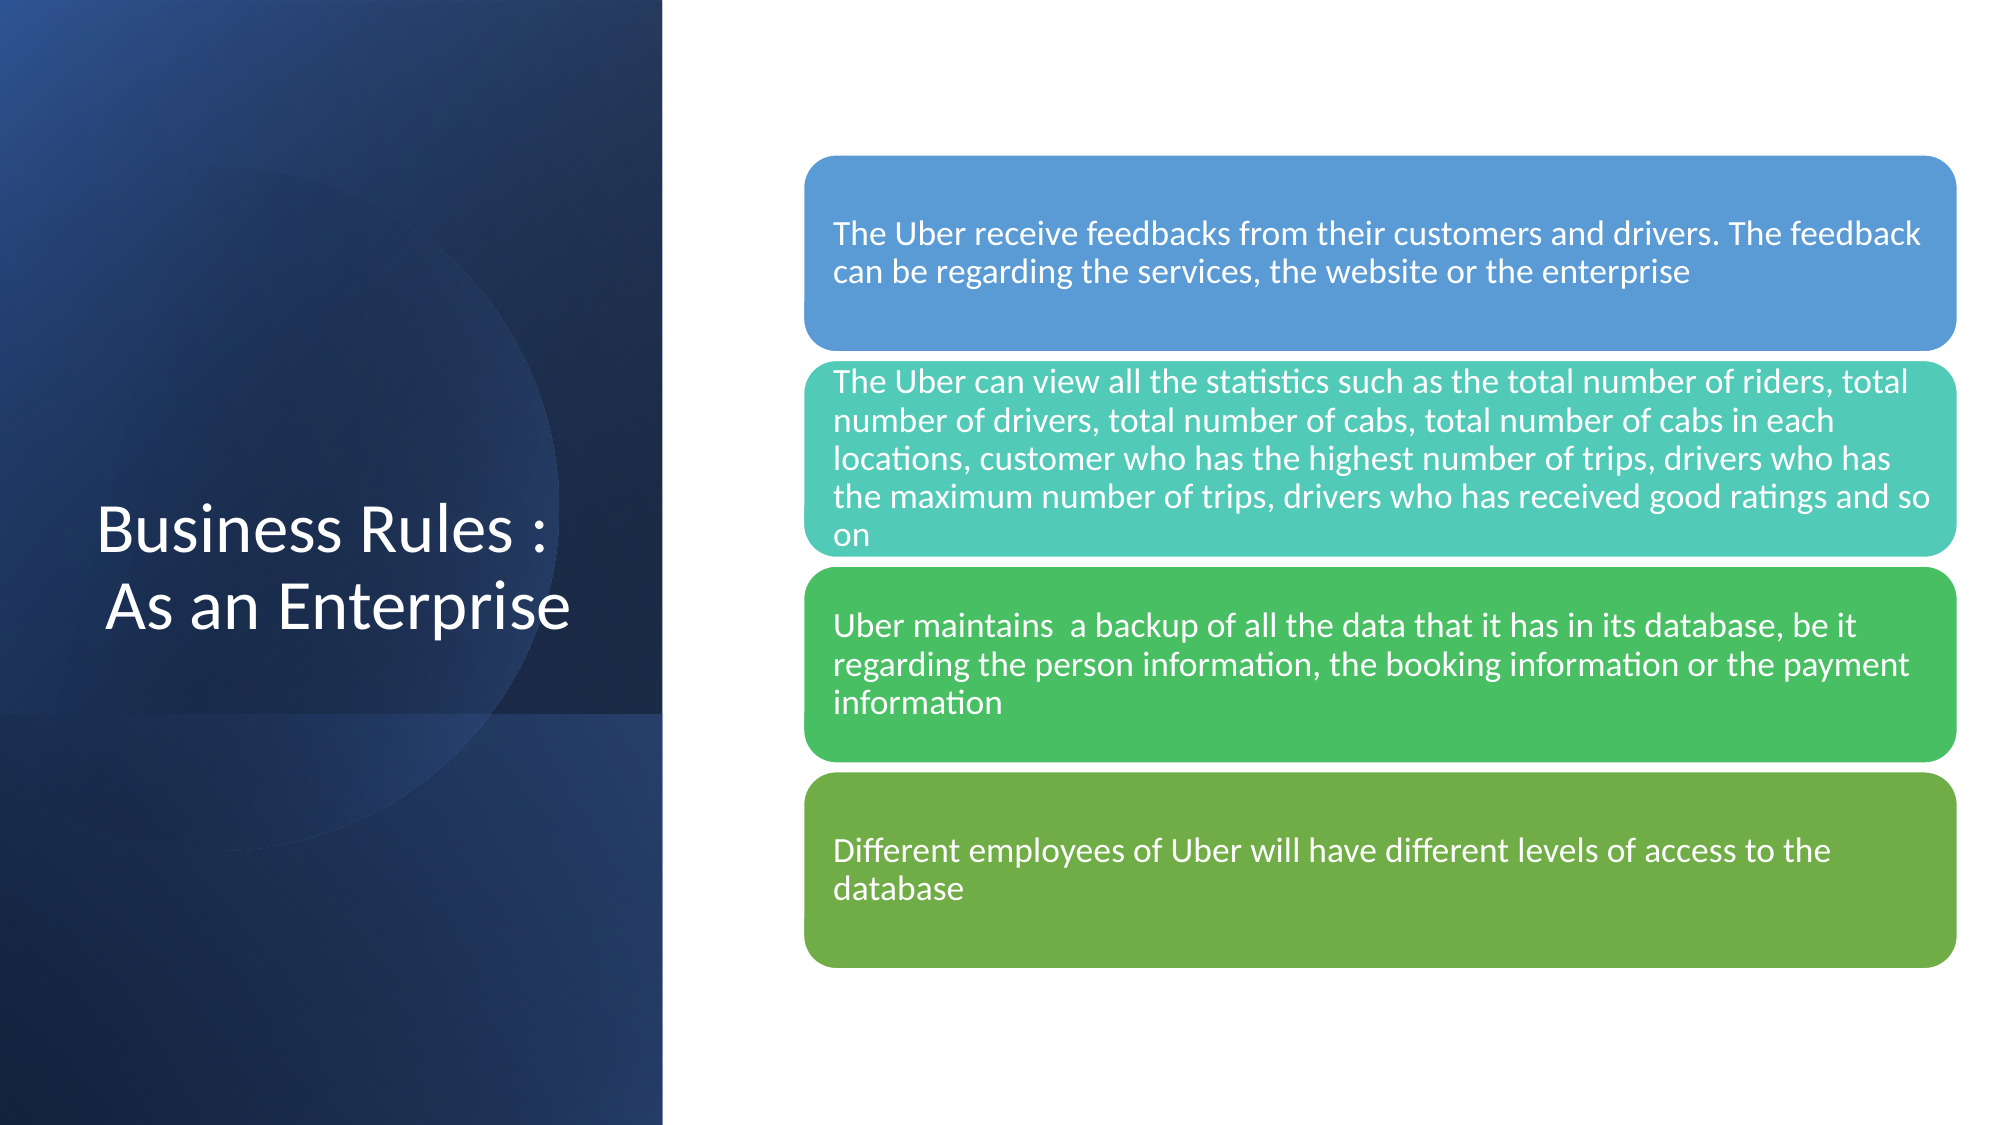

The Uber receive feedbacks from their customers and drivers. The feedback can be regarding the services, the website or the enterprise
The Uber can view all the statistics such as the total number of riders, total number of drivers, total number of cabs, total number of cabs in each locations, customer who has the highest number of trips, drivers who has the maximum number of trips, drivers who has received good ratings and so on
Uber maintains  a backup of all the data that it has in its database, be it regarding the person information, the booking information or the payment information
Different employees of Uber will have different levels of access to the database

# Business Rules : As an Enterprise